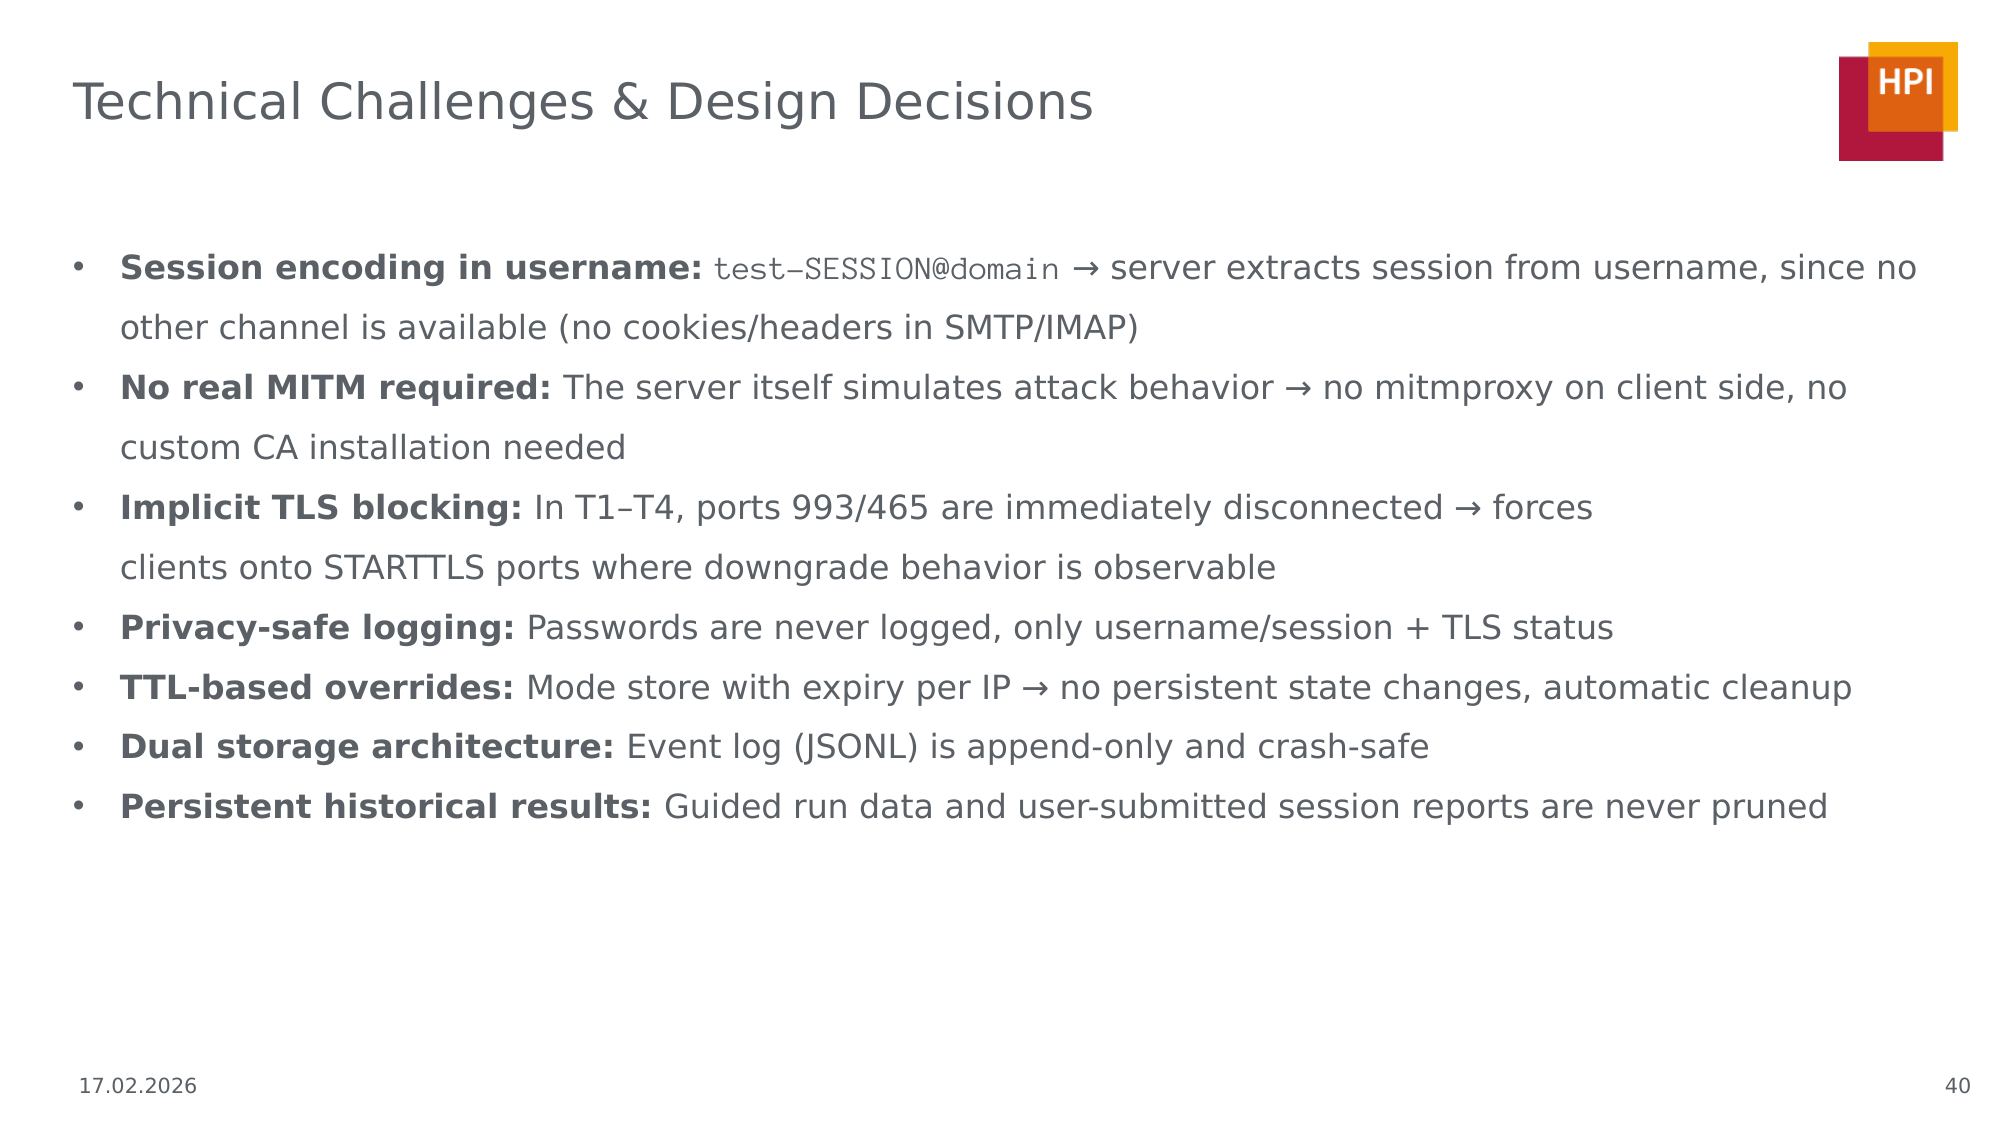

# Technical Challenges & Design Decisions

Session encoding in username: test-SESSION@domain → server extracts session from username, since no other channel is available (no cookies/headers in SMTP/IMAP)
No real MITM required: The server itself simulates attack behavior → no mitmproxy on client side, no custom CA installation needed
Implicit TLS blocking: In T1–T4, ports 993/465 are immediately disconnected → forces clients onto STARTTLS ports where downgrade behavior is observable
Privacy-safe logging: Passwords are never logged, only username/session + TLS status
TTL-based overrides: Mode store with expiry per IP → no persistent state changes, automatic cleanup
Dual storage architecture: Event log (JSONL) is append-only and crash-safe
Persistent historical results: Guided run data and user-submitted session reports are never pruned
40
17.02.2026